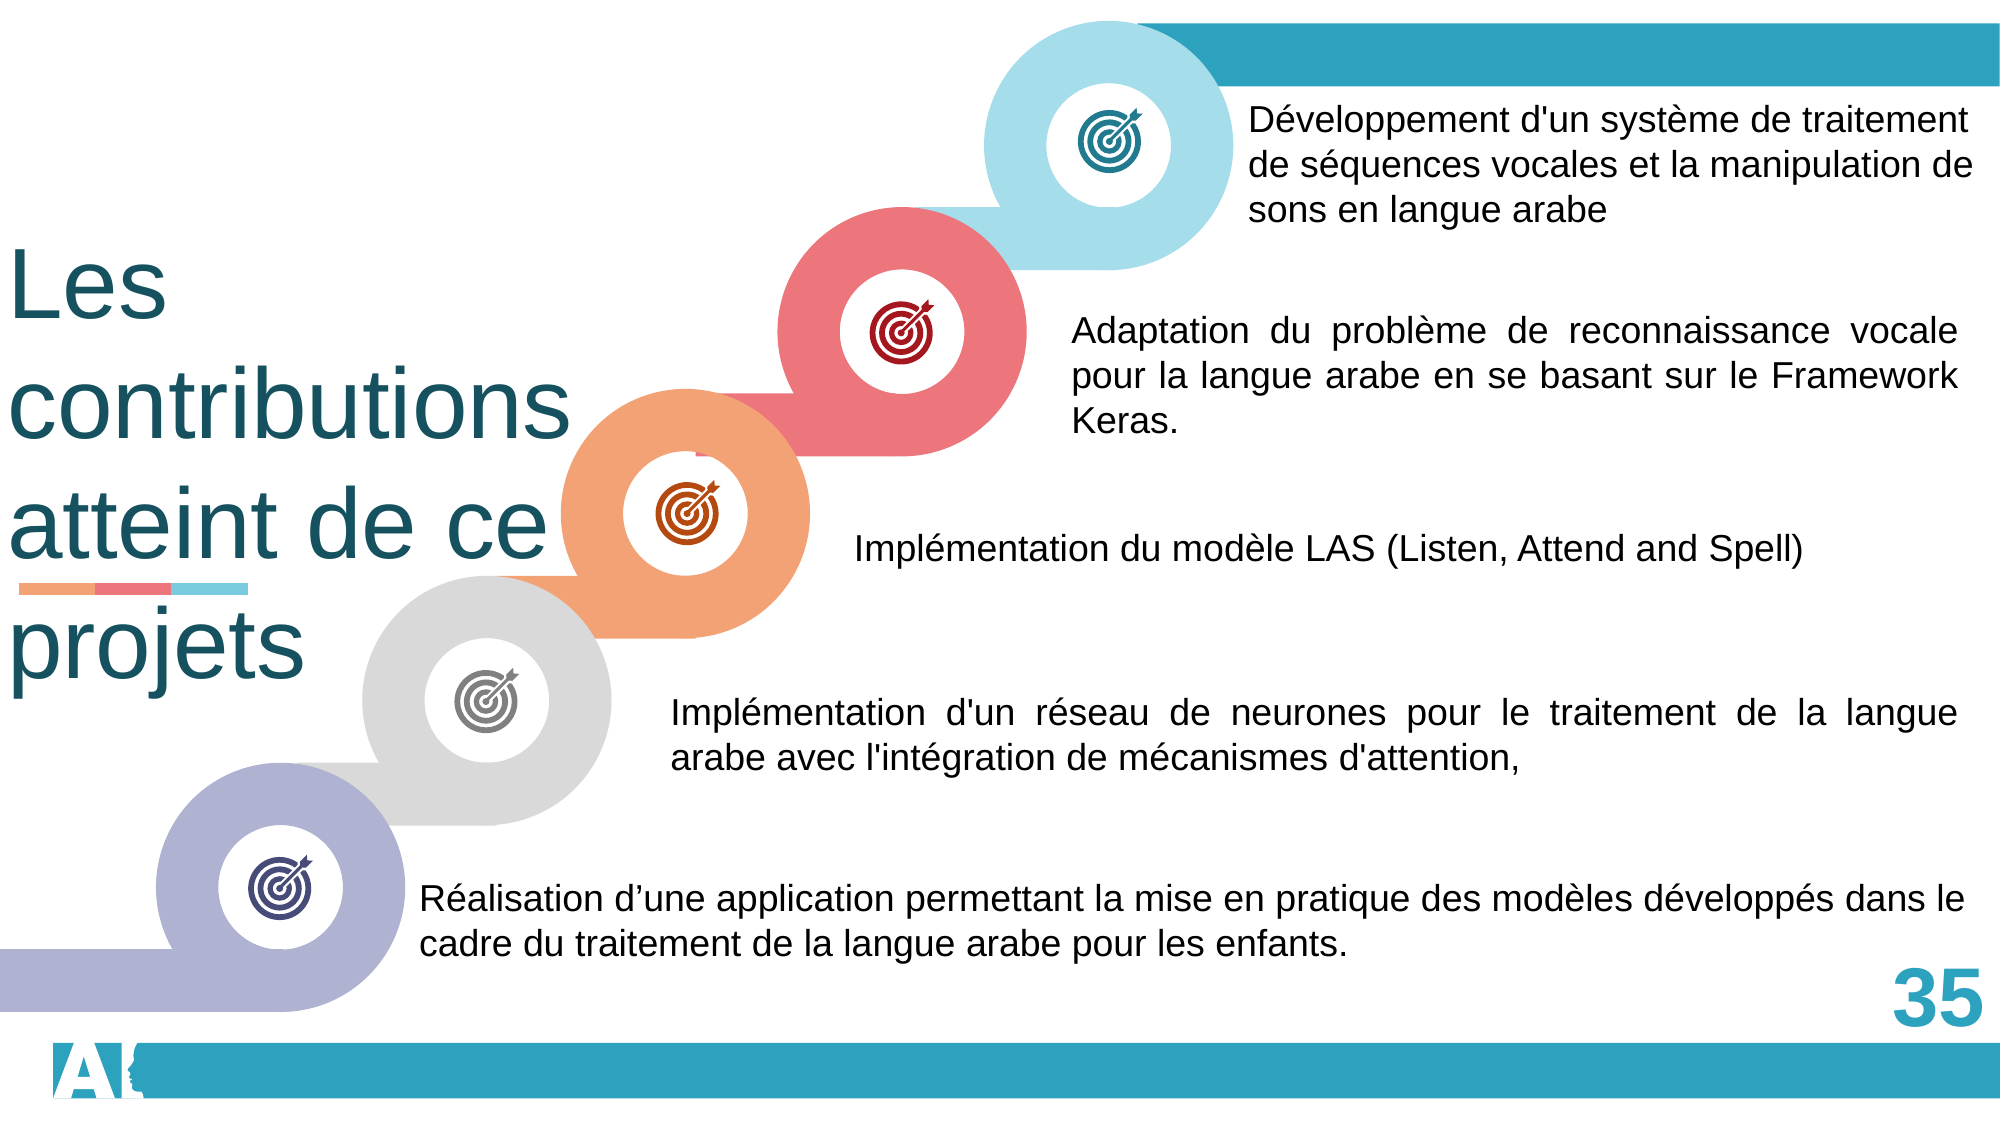

Développement d'un système de traitement de séquences vocales et la manipulation de sons en langue arabe

Les contributions atteint de ce projets

Adaptation du problème de reconnaissance vocale pour la langue arabe en se basant sur le Framework Keras.

Implémentation du modèle LAS (Listen, Attend and Spell)

Implémentation d'un réseau de neurones pour le traitement de la langue arabe avec l'intégration de mécanismes d'attention,

Réalisation d’une application permettant la mise en pratique des modèles développés dans le cadre du traitement de la langue arabe pour les enfants.
35